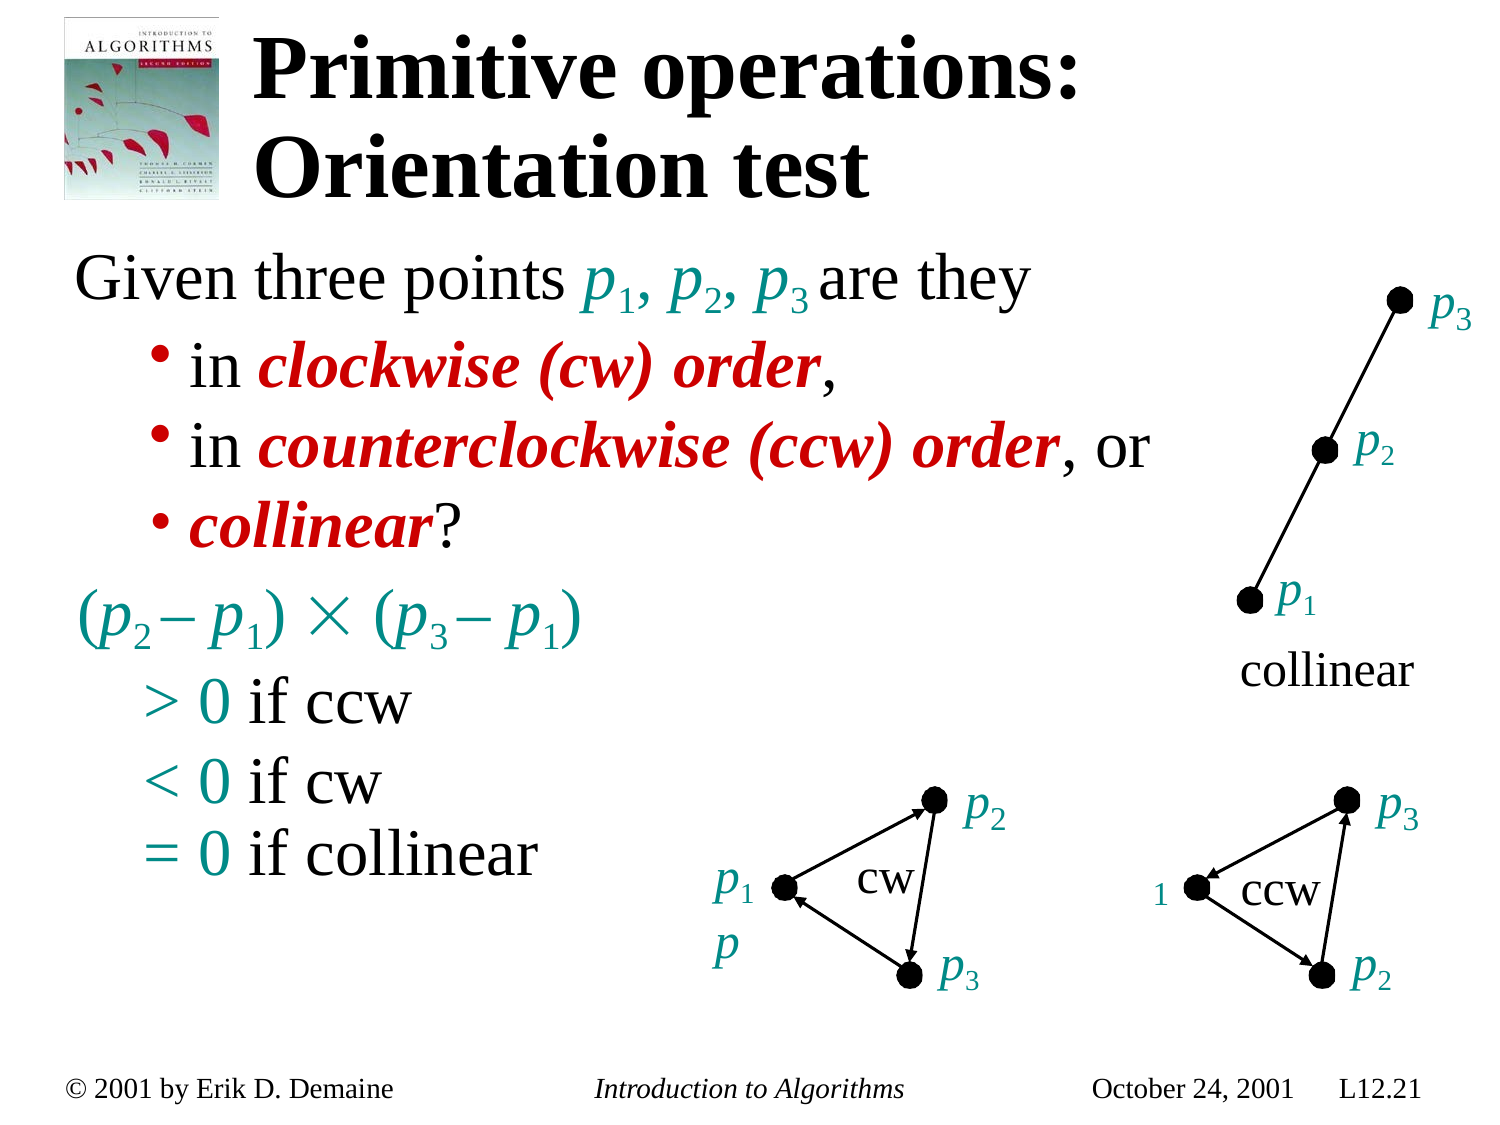

# Primitive operations:  Orientation test

Given three points p1, p2, p3 are they
in clockwise (cw) order,
in counterclockwise (ccw) order, or
collinear?
(p2 – p1) × (p3 – p1)
> 0 if ccw
< 0 if cw
p

3

p2
p1
collinear
p
p

2
3
= 0 if collinear
p1	cw	p
1	ccw
p3
p2
© 2001 by Erik D. Demaine
Introduction to Algorithms
October 24, 2001
L12.21